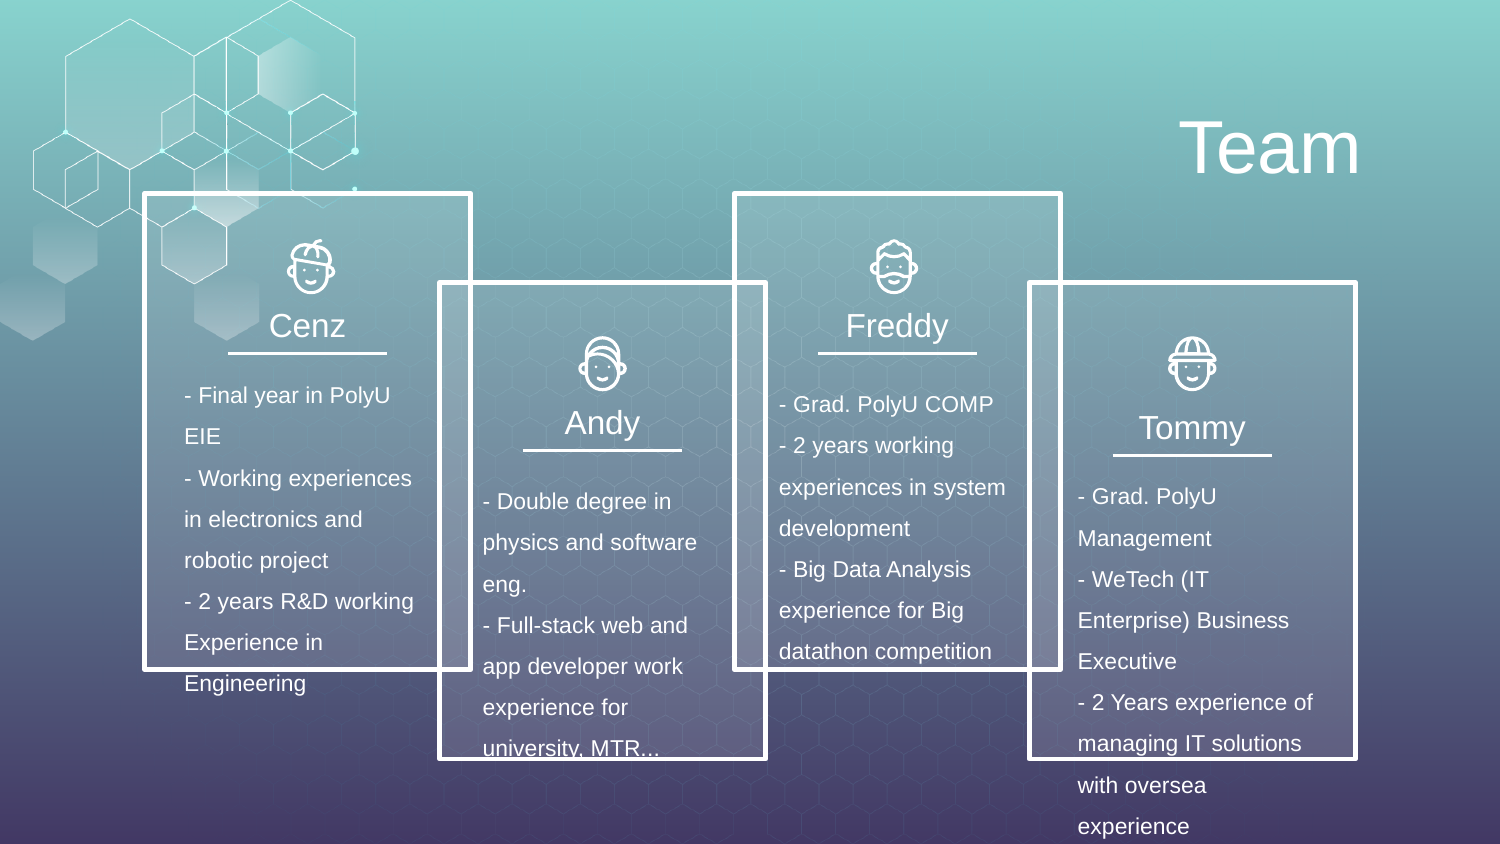

# Team

Cenz
Freddy

- Final year in PolyU EIE
- Working experiences in electronics and robotic project
- 2 years R&D working Experience in Engineering

- Grad. PolyU COMP
- 2 years working experiences in system development
- Big Data Analysis experience for Big datathon competition

Andy

Tommy
- Grad. PolyU Management
- WeTech (IT Enterprise) Business Executive
- 2 Years experience of managing IT solutions with oversea experience
- Double degree in physics and software eng.
- Full-stack web and app developer work experience for university, MTR...